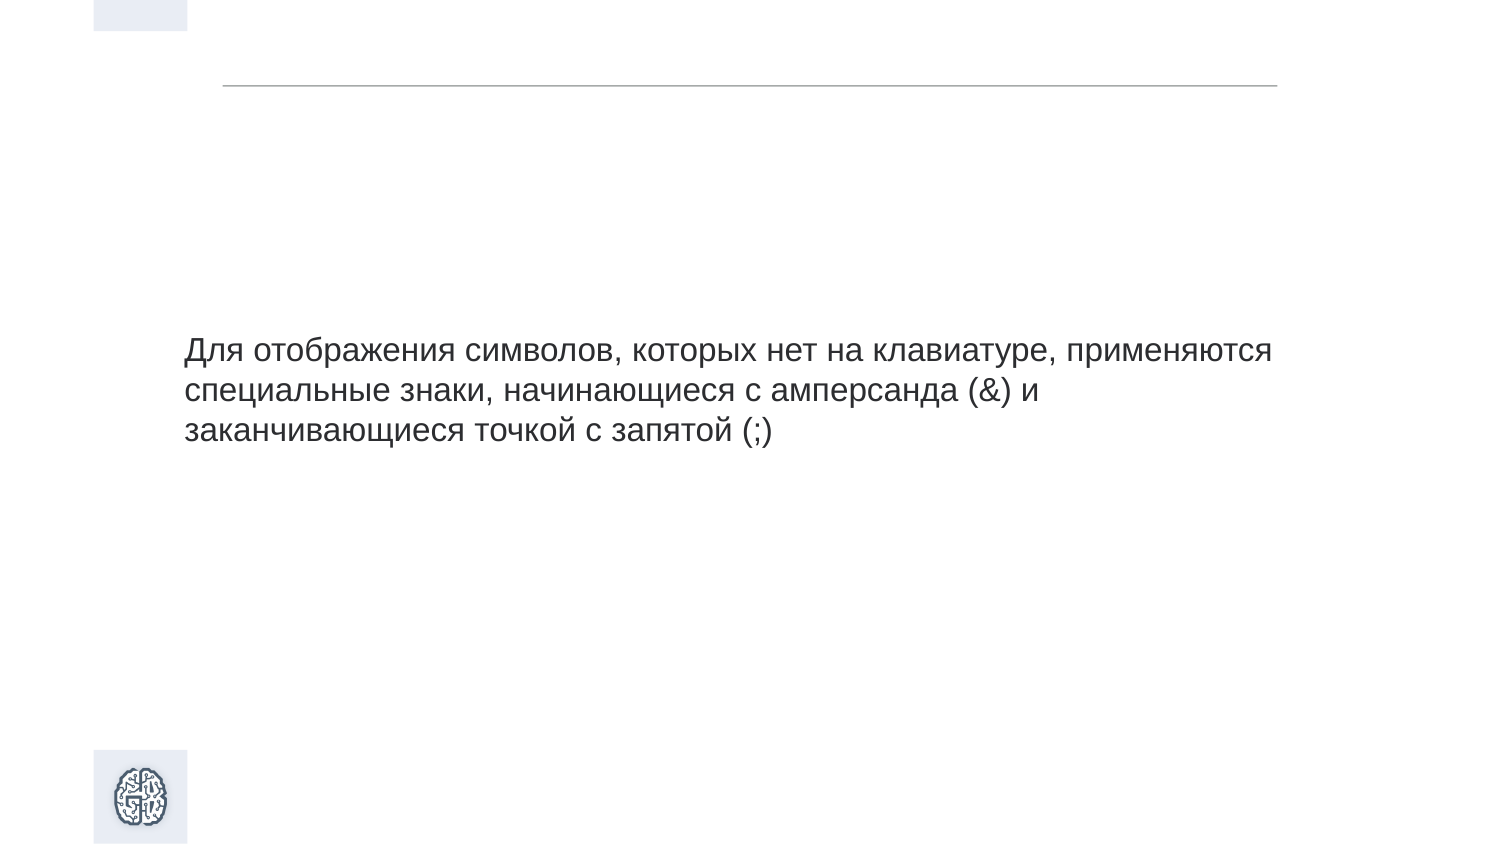

Для отображения символов, которых нет на клавиатуре, применяются специальные знаки, начинающиеся с амперсанда (&) и заканчивающиеся точкой с запятой (;)